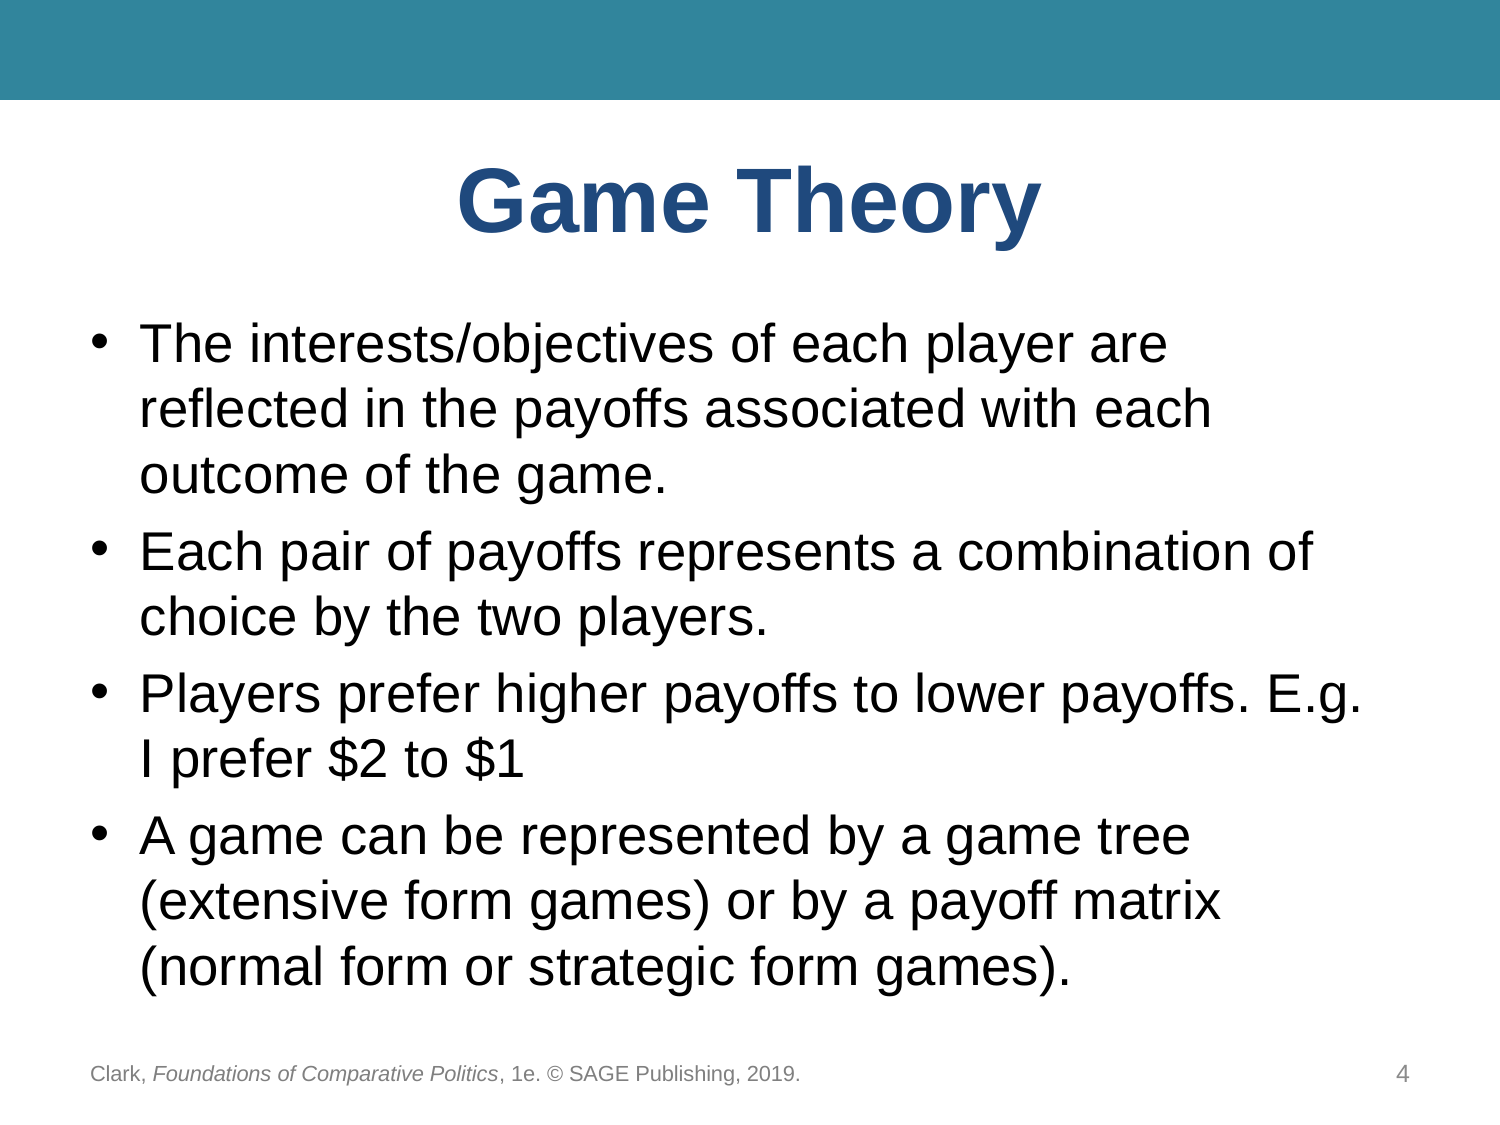

# Game Theory
The interests/objectives of each player are reflected in the payoffs associated with each outcome of the game.
Each pair of payoffs represents a combination of choice by the two players.
Players prefer higher payoffs to lower payoffs. E.g. I prefer $2 to $1
A game can be represented by a game tree (extensive form games) or by a payoff matrix (normal form or strategic form games).

Clark, Foundations of Comparative Politics, 1e. © SAGE Publishing, 2019.
4